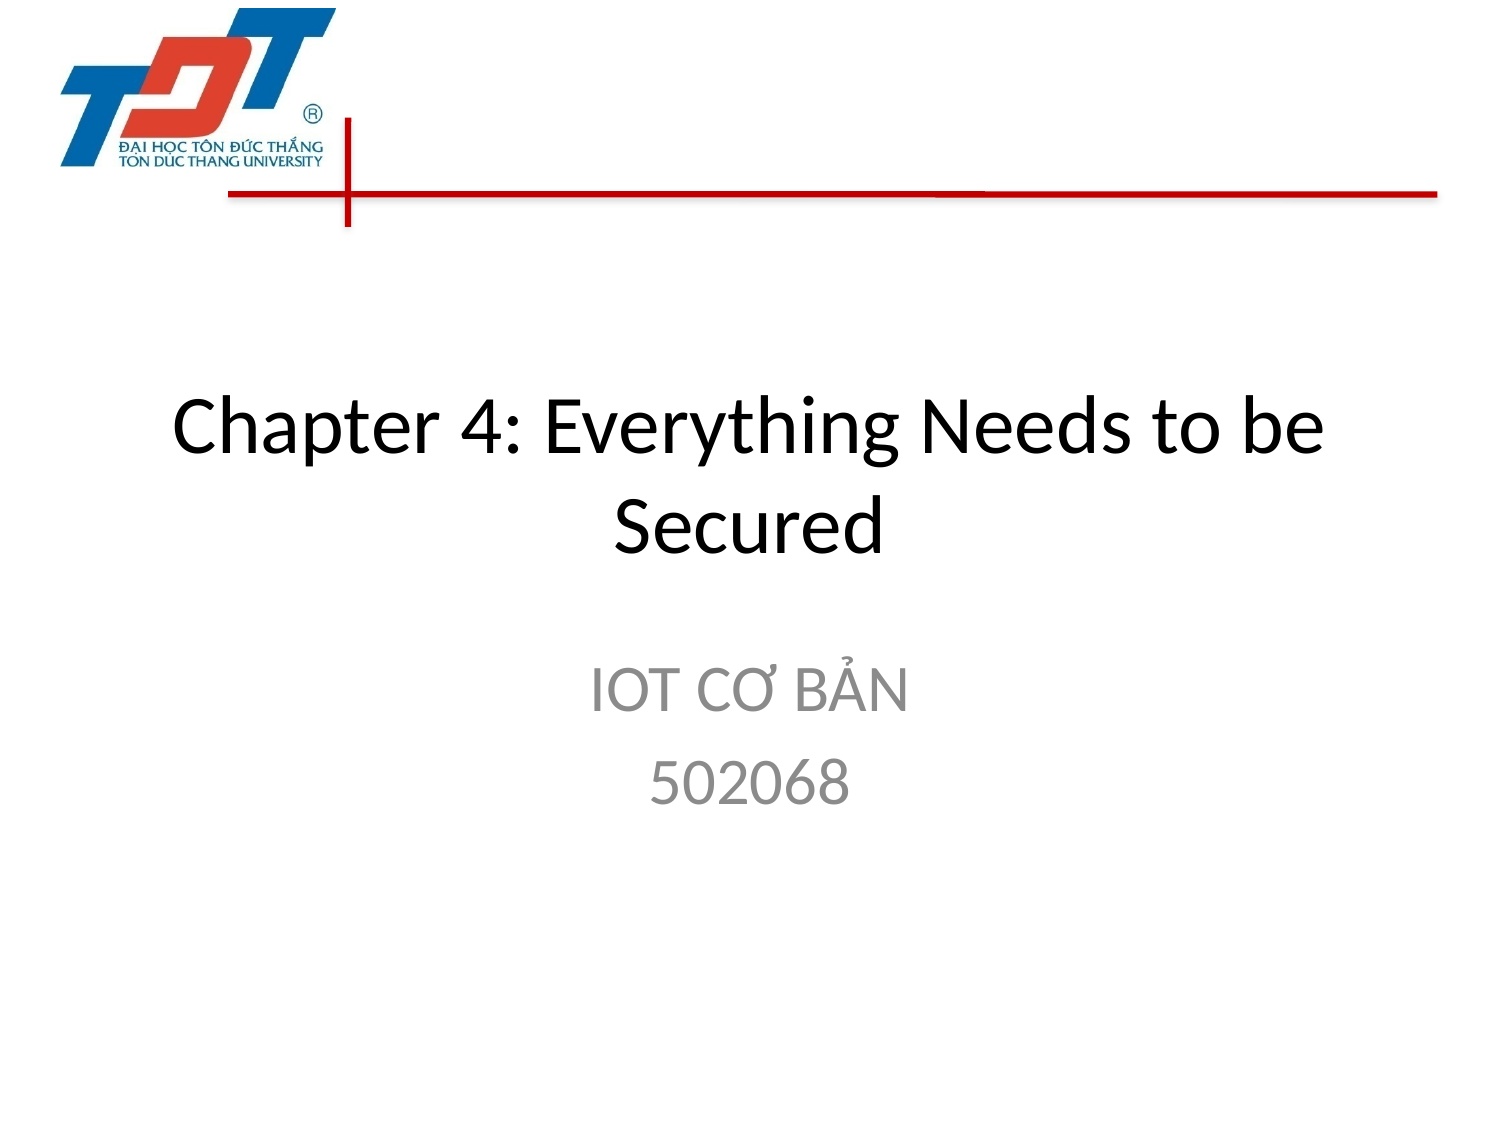

# Chapter 4: Everything Needs to be Secured
IOT CƠ BẢN
502068